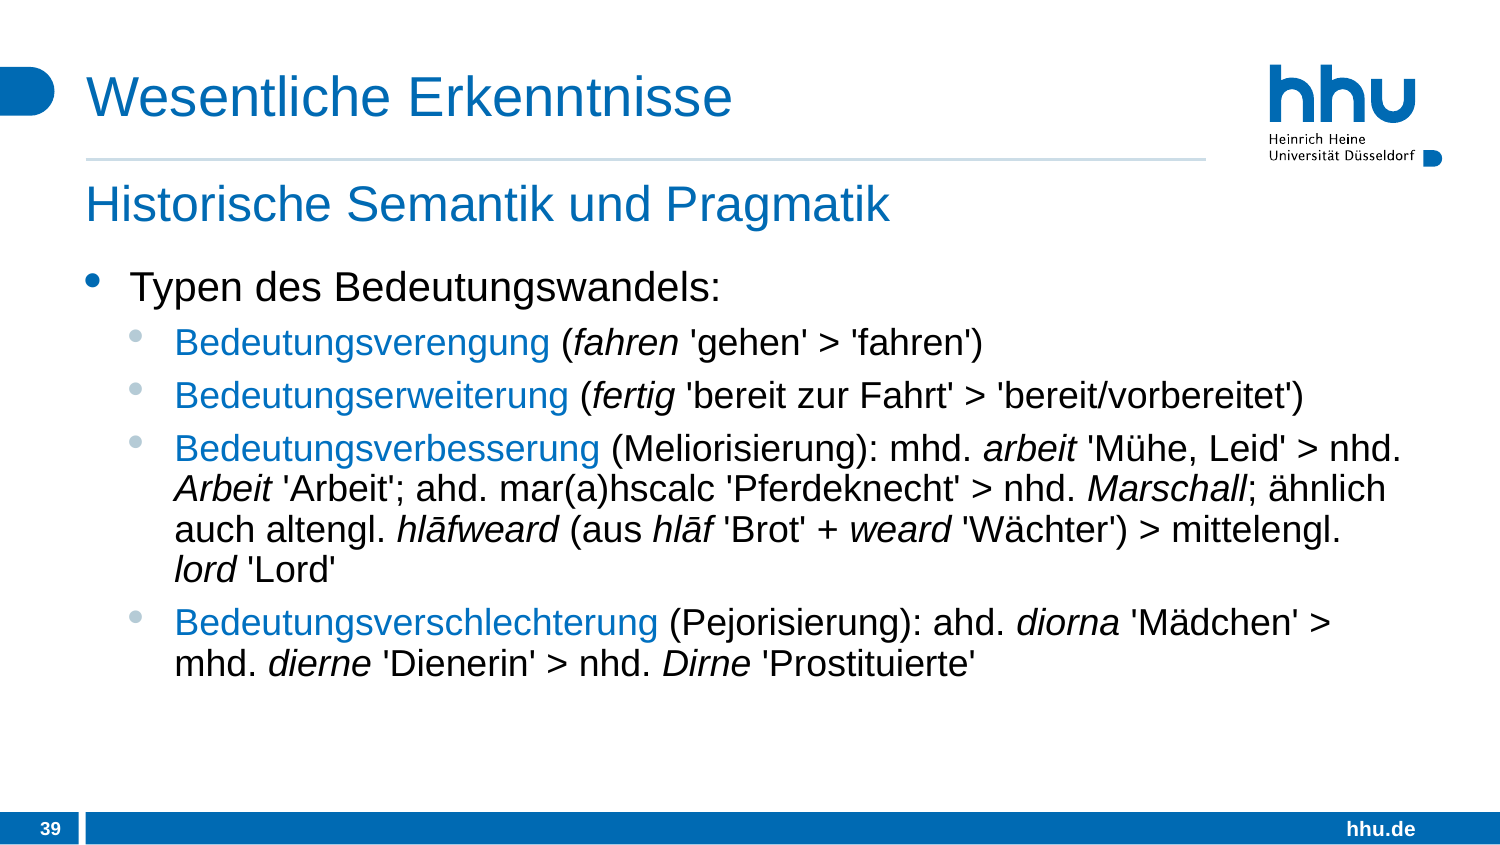

# Wesentliche Erkenntnisse
Historische Semantik und Pragmatik
Typen des Bedeutungswandels:
Bedeutungsverengung (fahren 'gehen' > 'fahren')
Bedeutungserweiterung (fertig 'bereit zur Fahrt' > 'bereit/vorbereitet')
Bedeutungsverbesserung (Meliorisierung): mhd. arbeit 'Mühe, Leid' > nhd. Arbeit 'Arbeit'; ahd. mar(a)hscalc 'Pferdeknecht' > nhd. Marschall; ähnlich auch altengl. hlāfweard (aus hlāf 'Brot' + weard 'Wächter') > mittelengl. lord 'Lord'
Bedeutungsverschlechterung (Pejorisierung): ahd. diorna 'Mädchen' > mhd. dierne 'Dienerin' > nhd. Dirne 'Prostituierte'
39